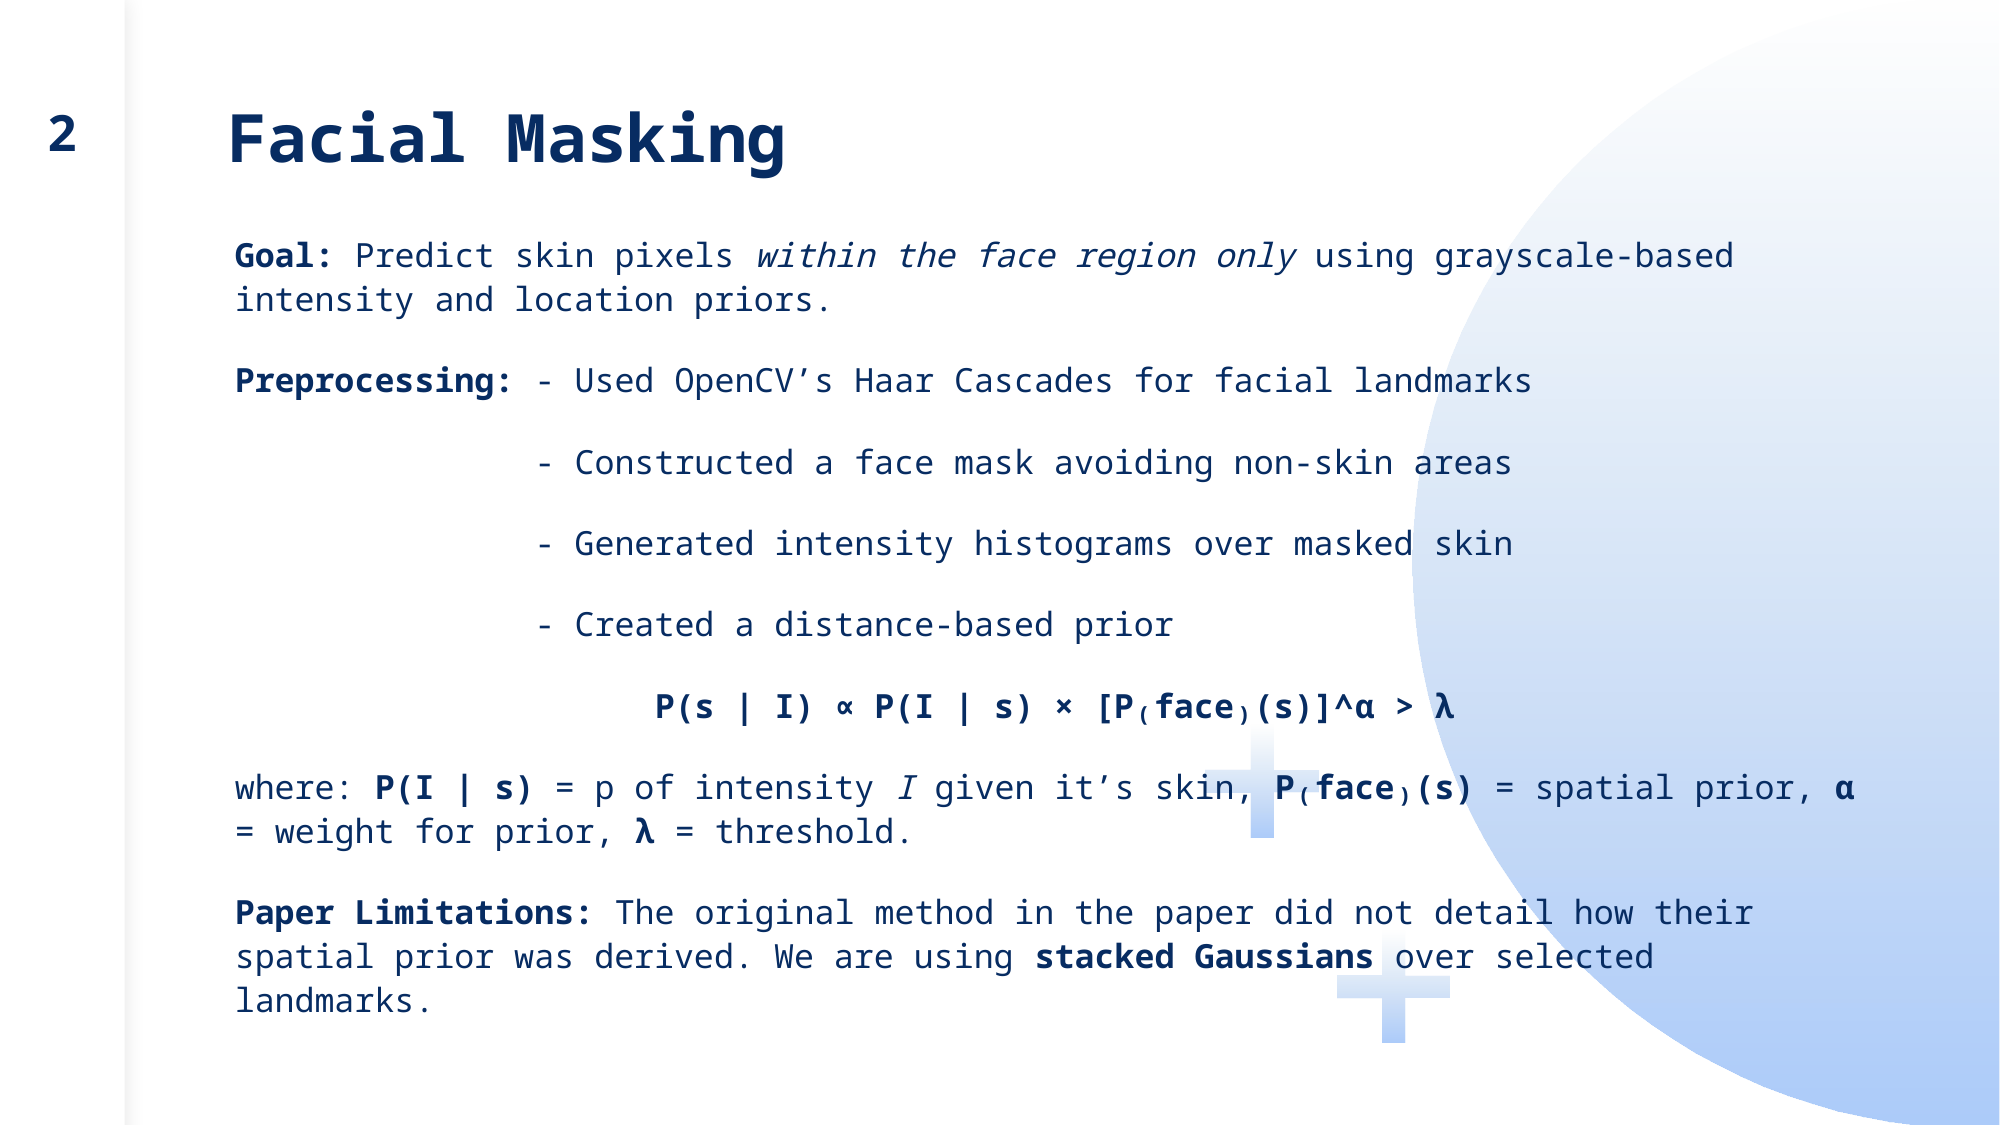

2
# Facial Masking
Goal: Predict skin pixels within the face region only using grayscale-based intensity and location priors.
Preprocessing:	- Used OpenCV’s Haar Cascades for facial landmarks
		- Constructed a face mask avoiding non-skin areas
		- Generated intensity histograms over masked skin
		- Created a distance-based prior
		      P(s | I) ∝ P(I | s) × [P₍face₎(s)]^α > λ
where: P(I | s) = p of intensity I given it’s skin, P₍face₎(s) = spatial prior, α = weight for prior, λ = threshold.
Paper Limitations: The original method in the paper did not detail how their spatial prior was derived. We are using stacked Gaussians over selected landmarks.